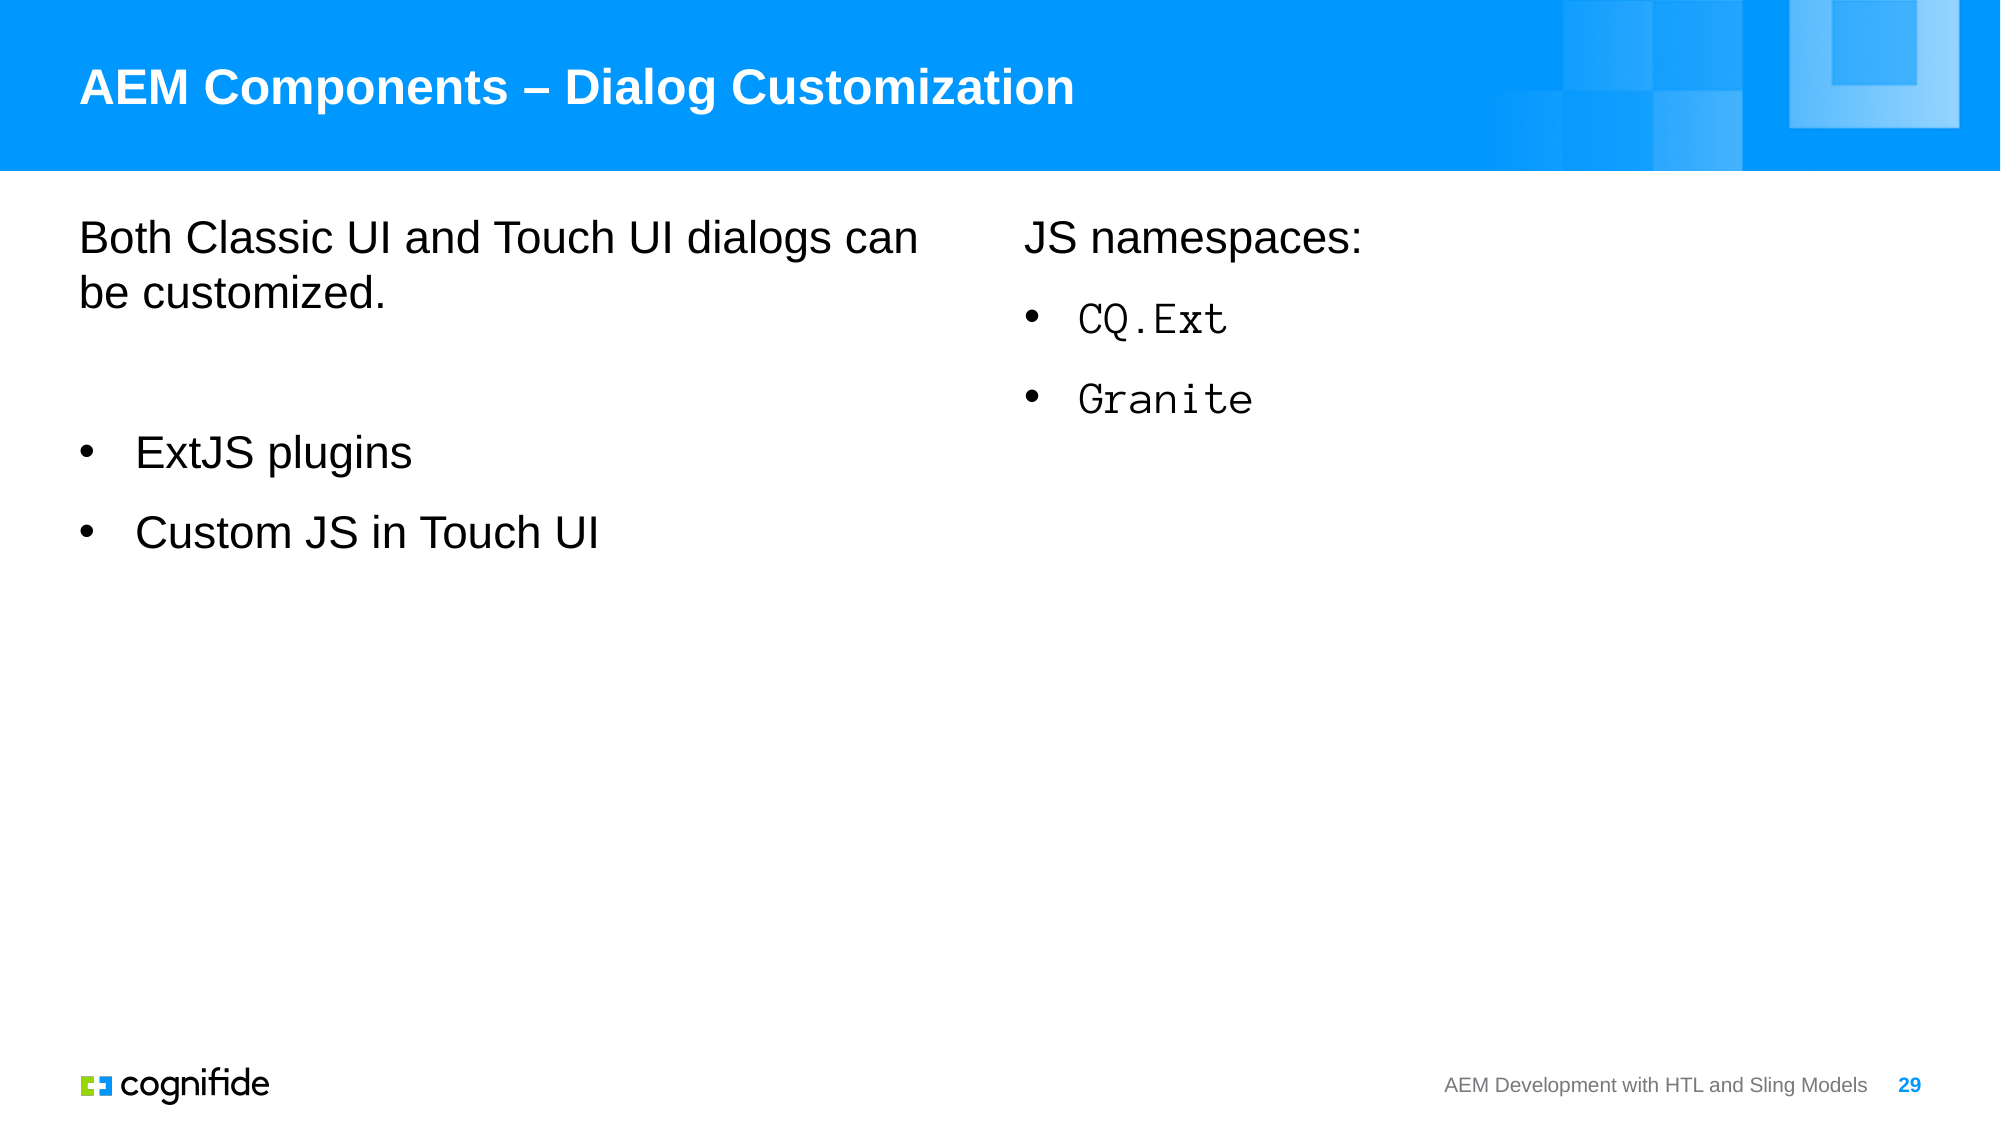

# AEM Components – Dialog Customization
Both Classic UI and Touch UI dialogs can be customized.

ExtJS plugins
Custom JS in Touch UI
JS namespaces:
CQ.Ext
Granite
AEM Development with HTL and Sling Models
29